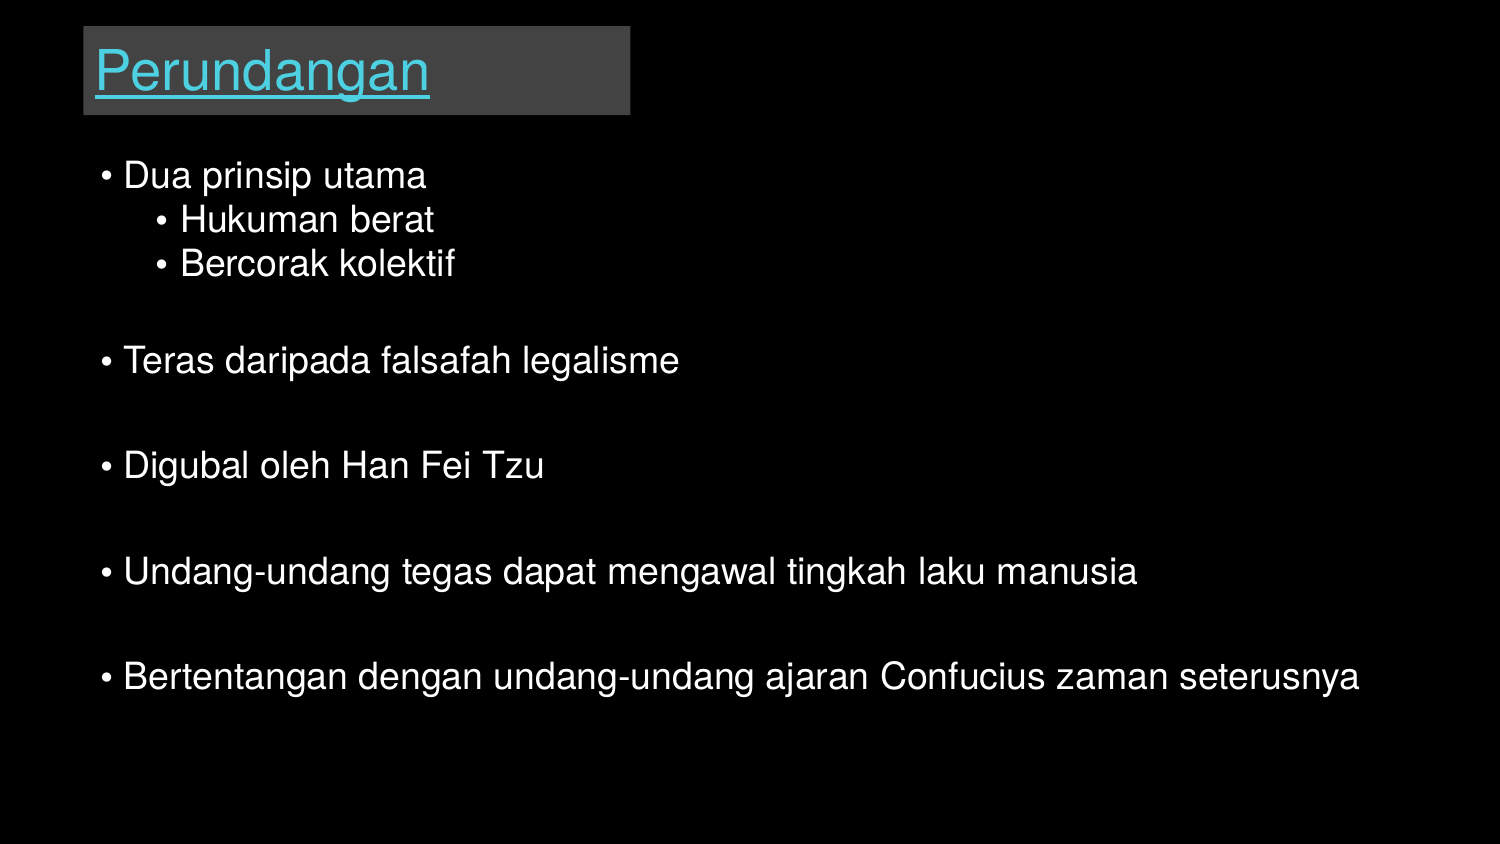

# Perundangan
Dua prinsip utama
Hukuman berat
Bercorak kolektif

Teras daripada falsafah legalisme

Digubal oleh Han Fei Tzu

Undang-undang tegas dapat mengawal tingkah laku manusia

Bertentangan dengan undang-undang ajaran Confucius zaman seterusnya